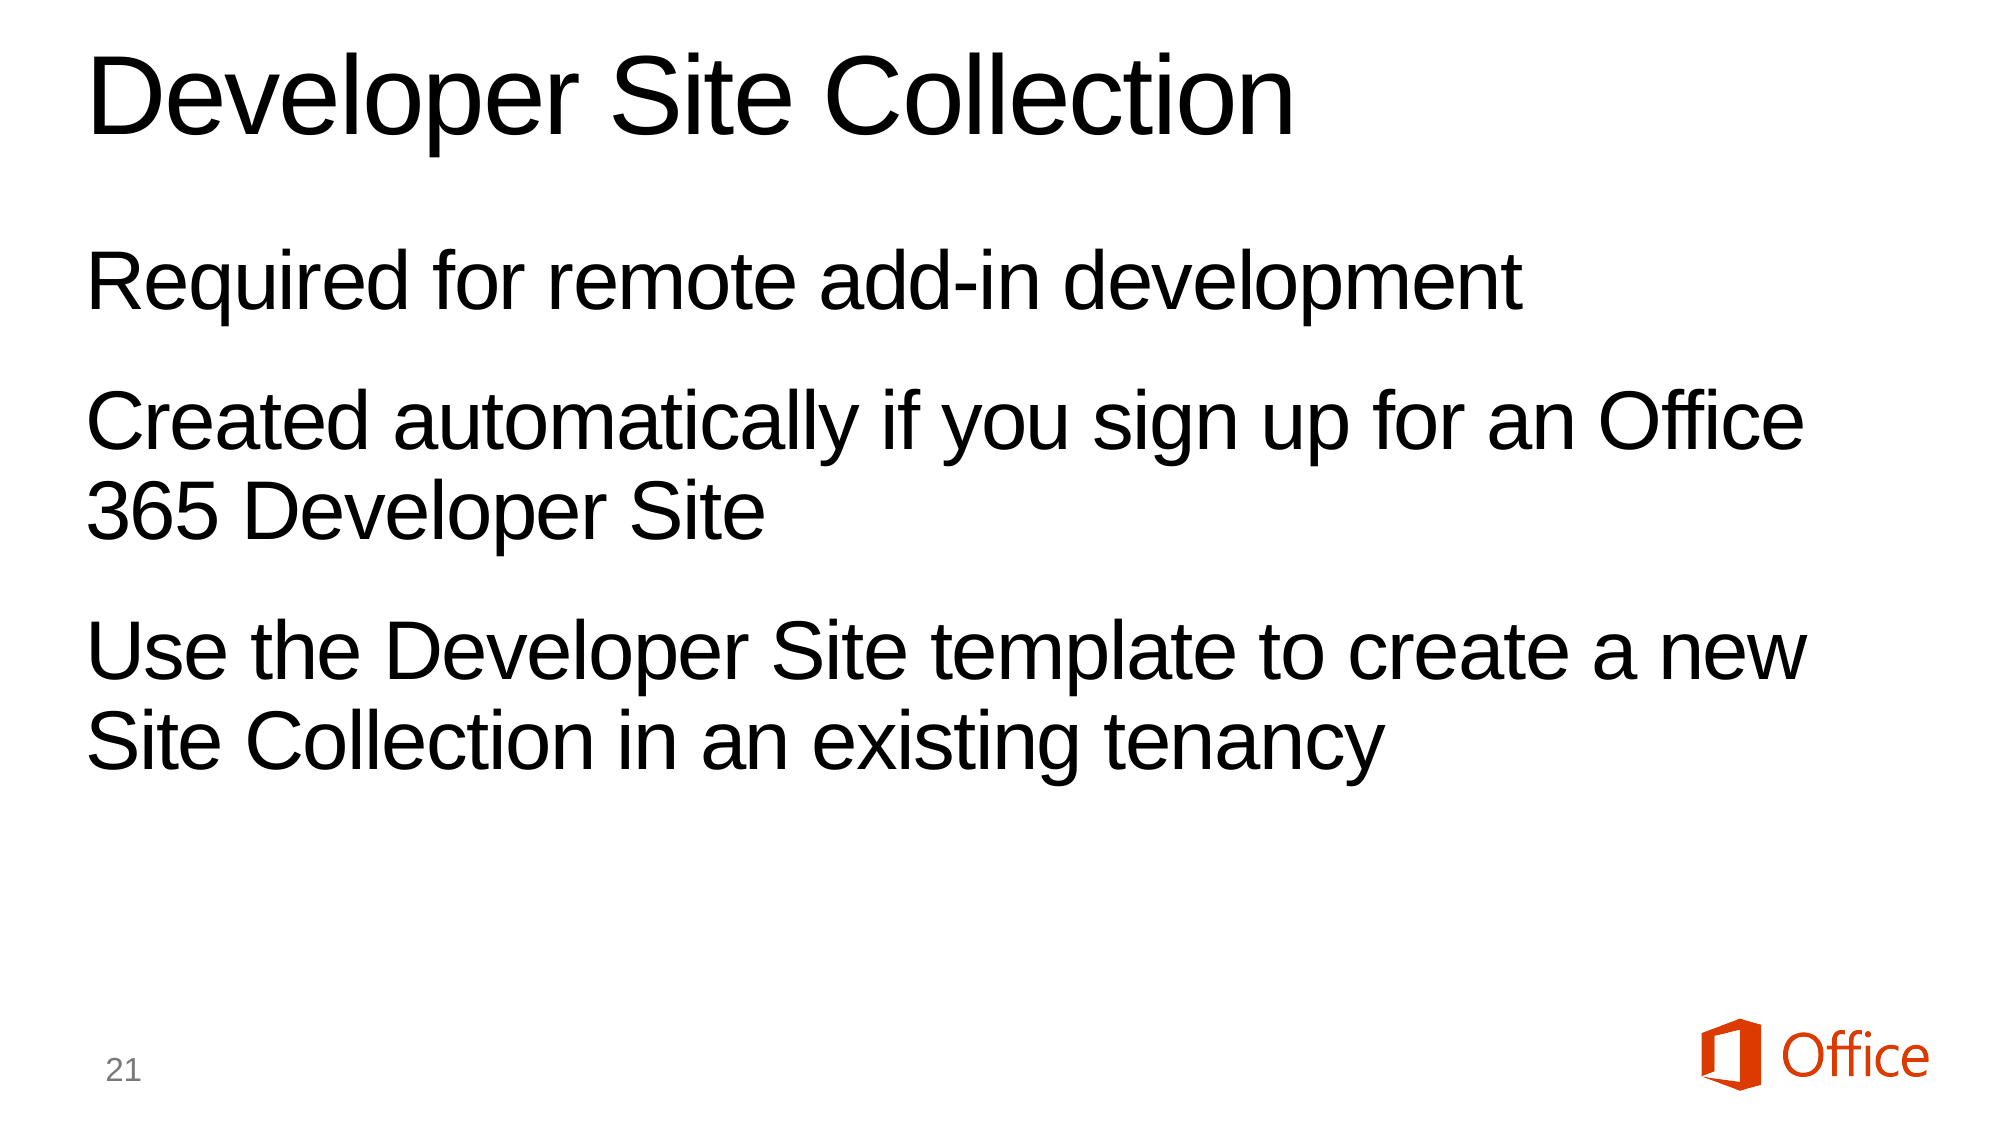

# Developer Site Collection
Required for remote add-in development
Created automatically if you sign up for an Office 365 Developer Site
Use the Developer Site template to create a new Site Collection in an existing tenancy
21